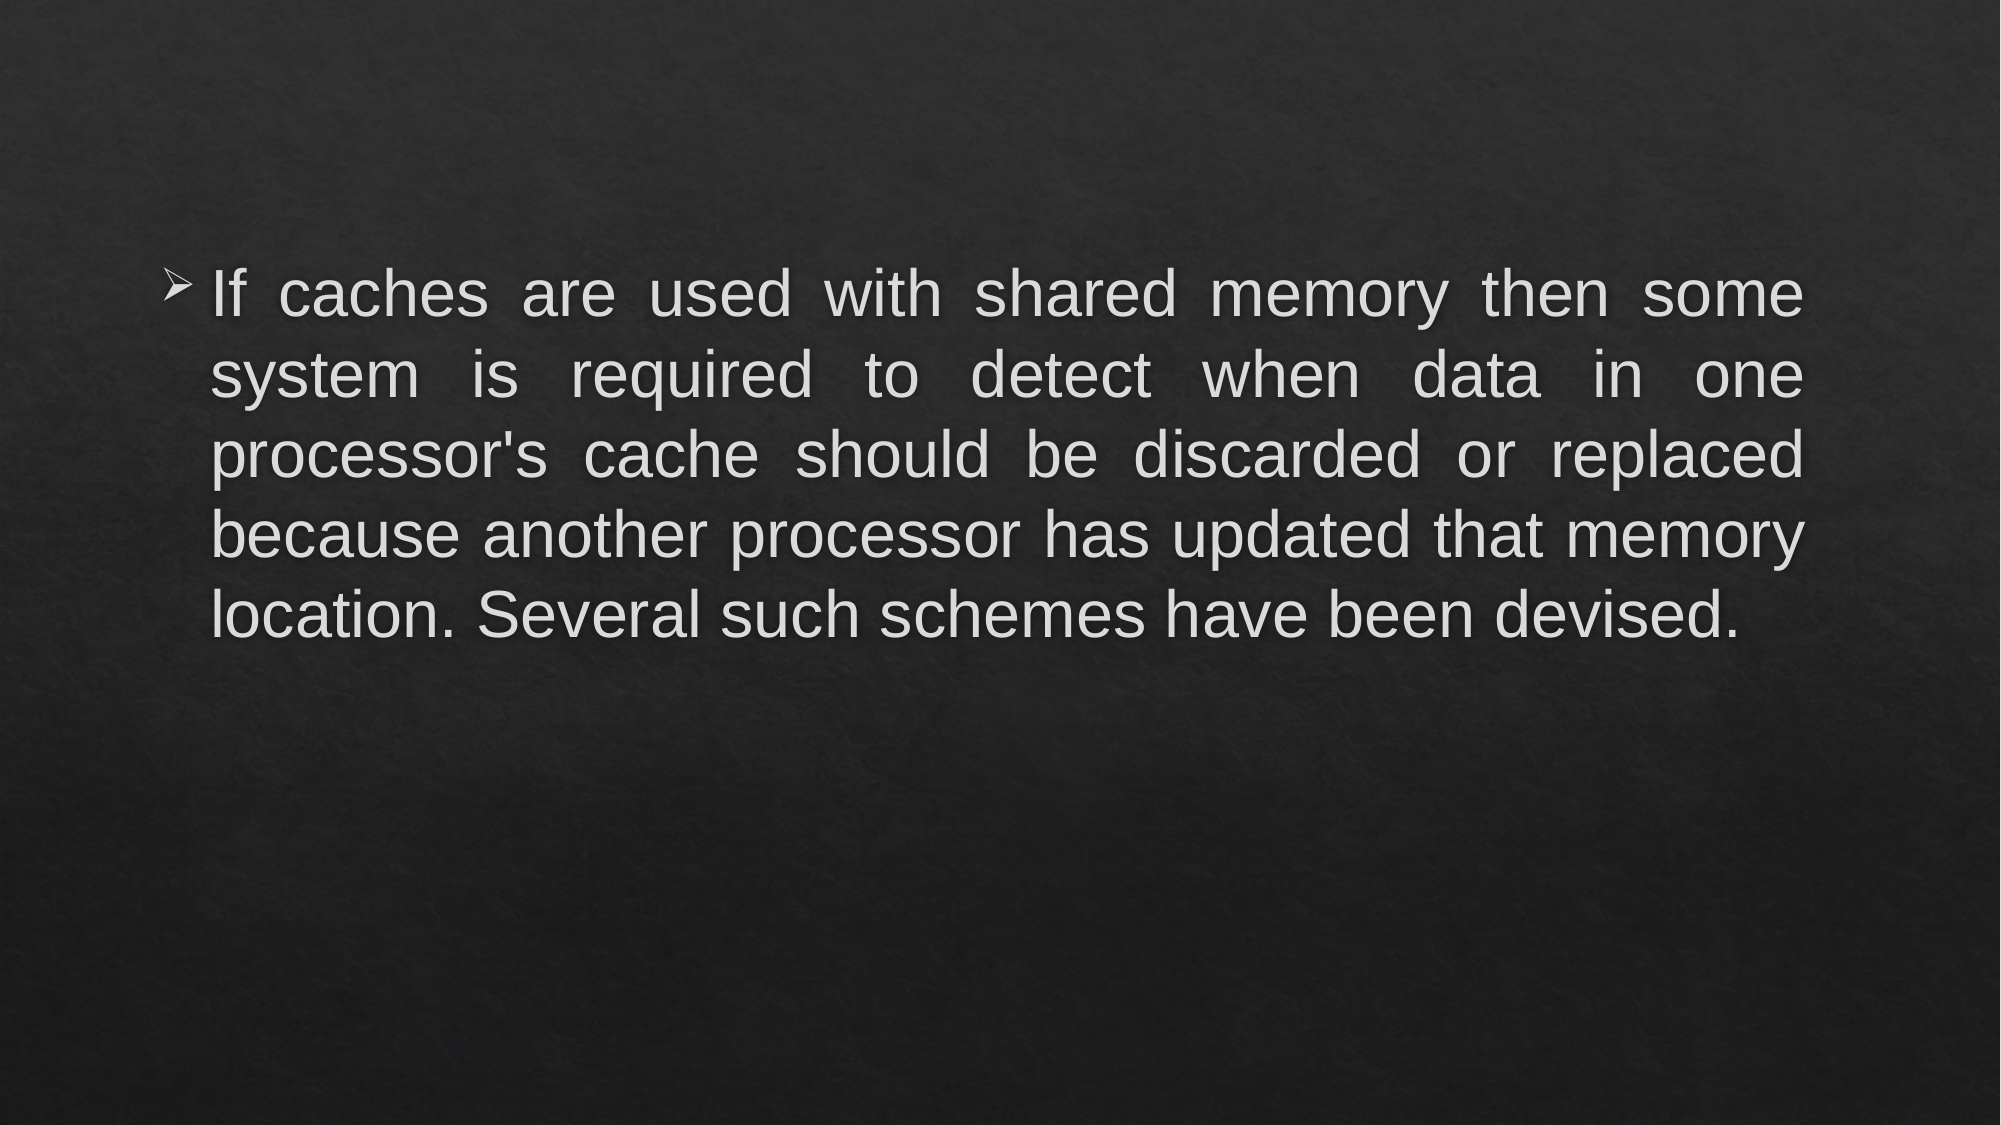

If caches are used with shared memory then some system is required to detect when data in one processor's cache should be discarded or replaced because another processor has updated that memory location. Several such schemes have been devised.